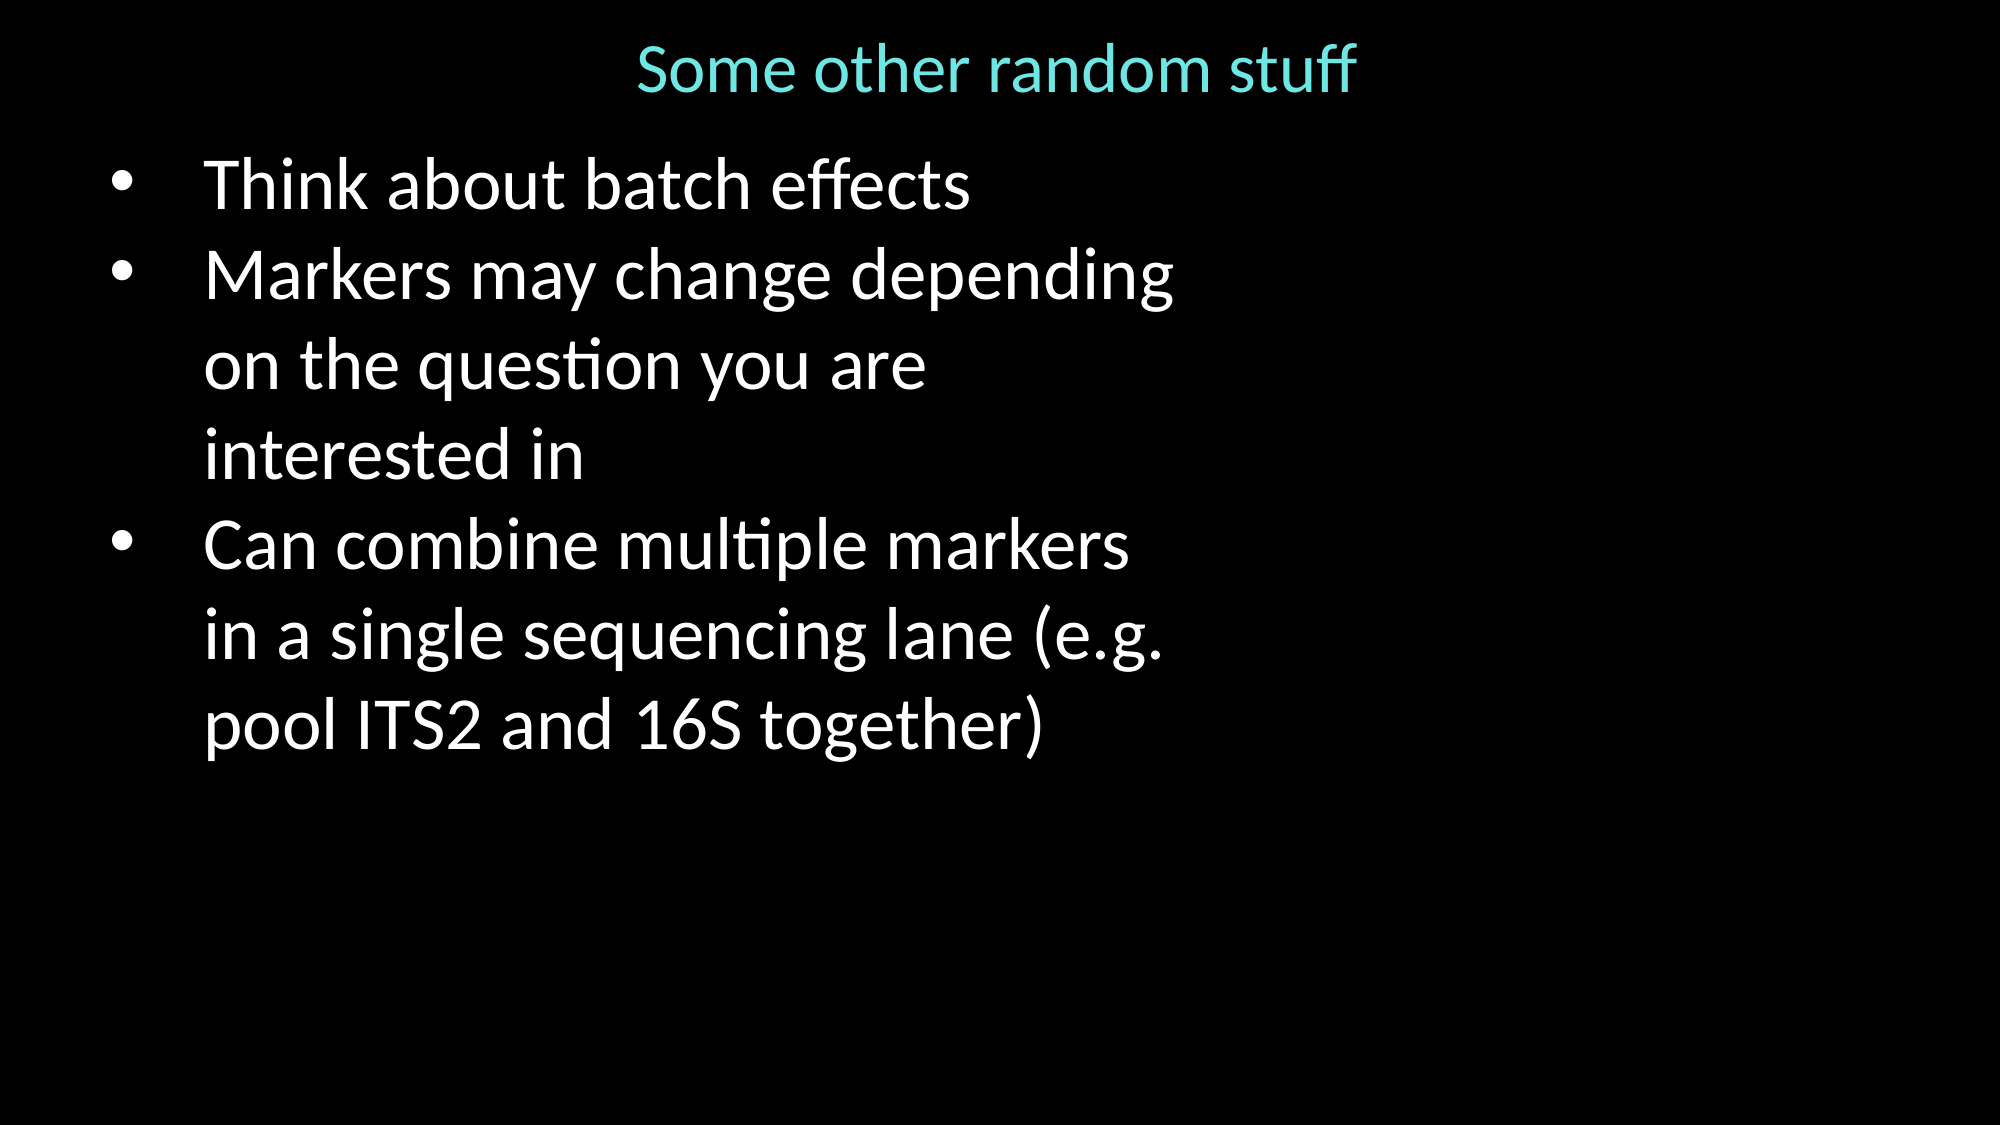

Some other random stuff
Think about batch effects
Markers may change depending on the question you are interested in
Can combine multiple markers in a single sequencing lane (e.g. pool ITS2 and 16S together)